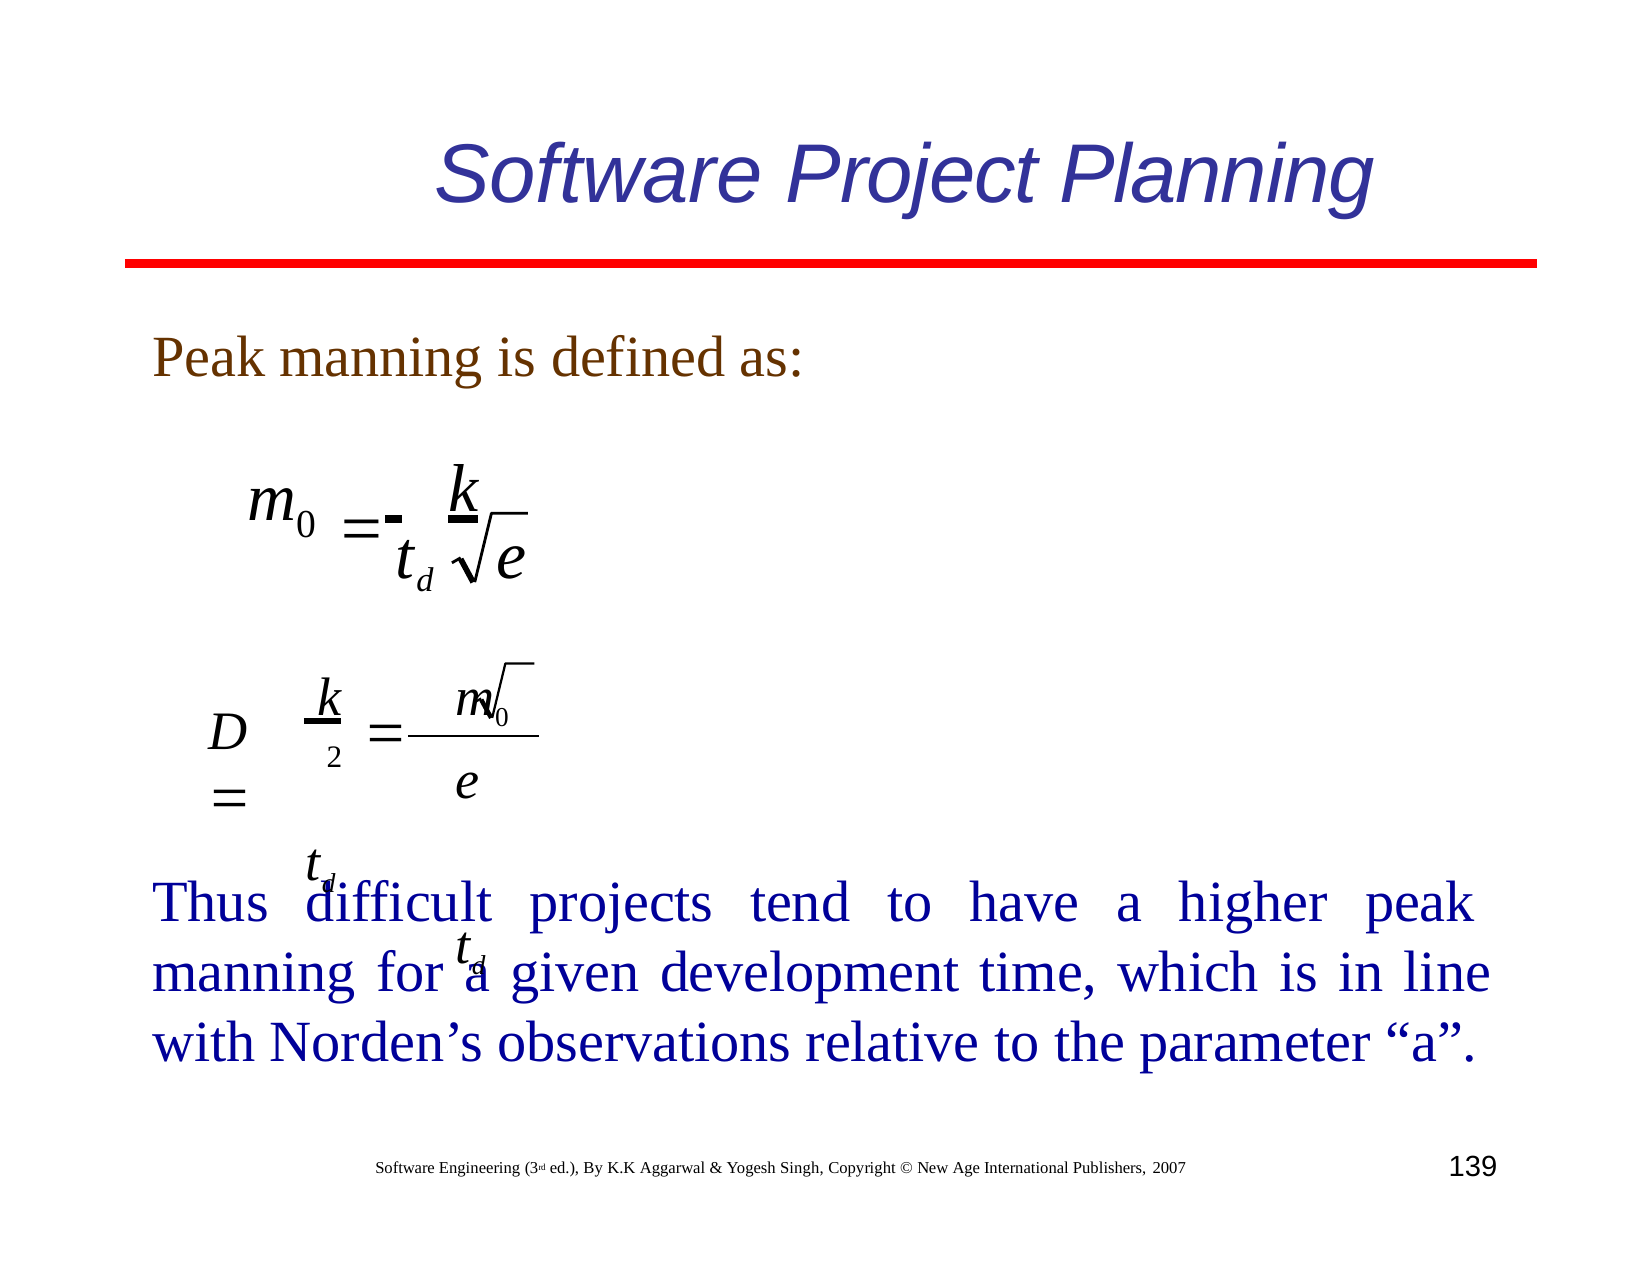

# Software Project Planning

Peak manning is defined as:
= 	k
m
0
td	e

 k	m0	e  td		td

D =
=

2
Thus difficult projects tend to have a higher peak  manning for a given development time, which is in line  with Norden’s observations relative to the parameter “a”.
139
Software Engineering (3rd  ed.), By K.K Aggarwal & Yogesh Singh, Copyright © New Age International Publishers, 2007